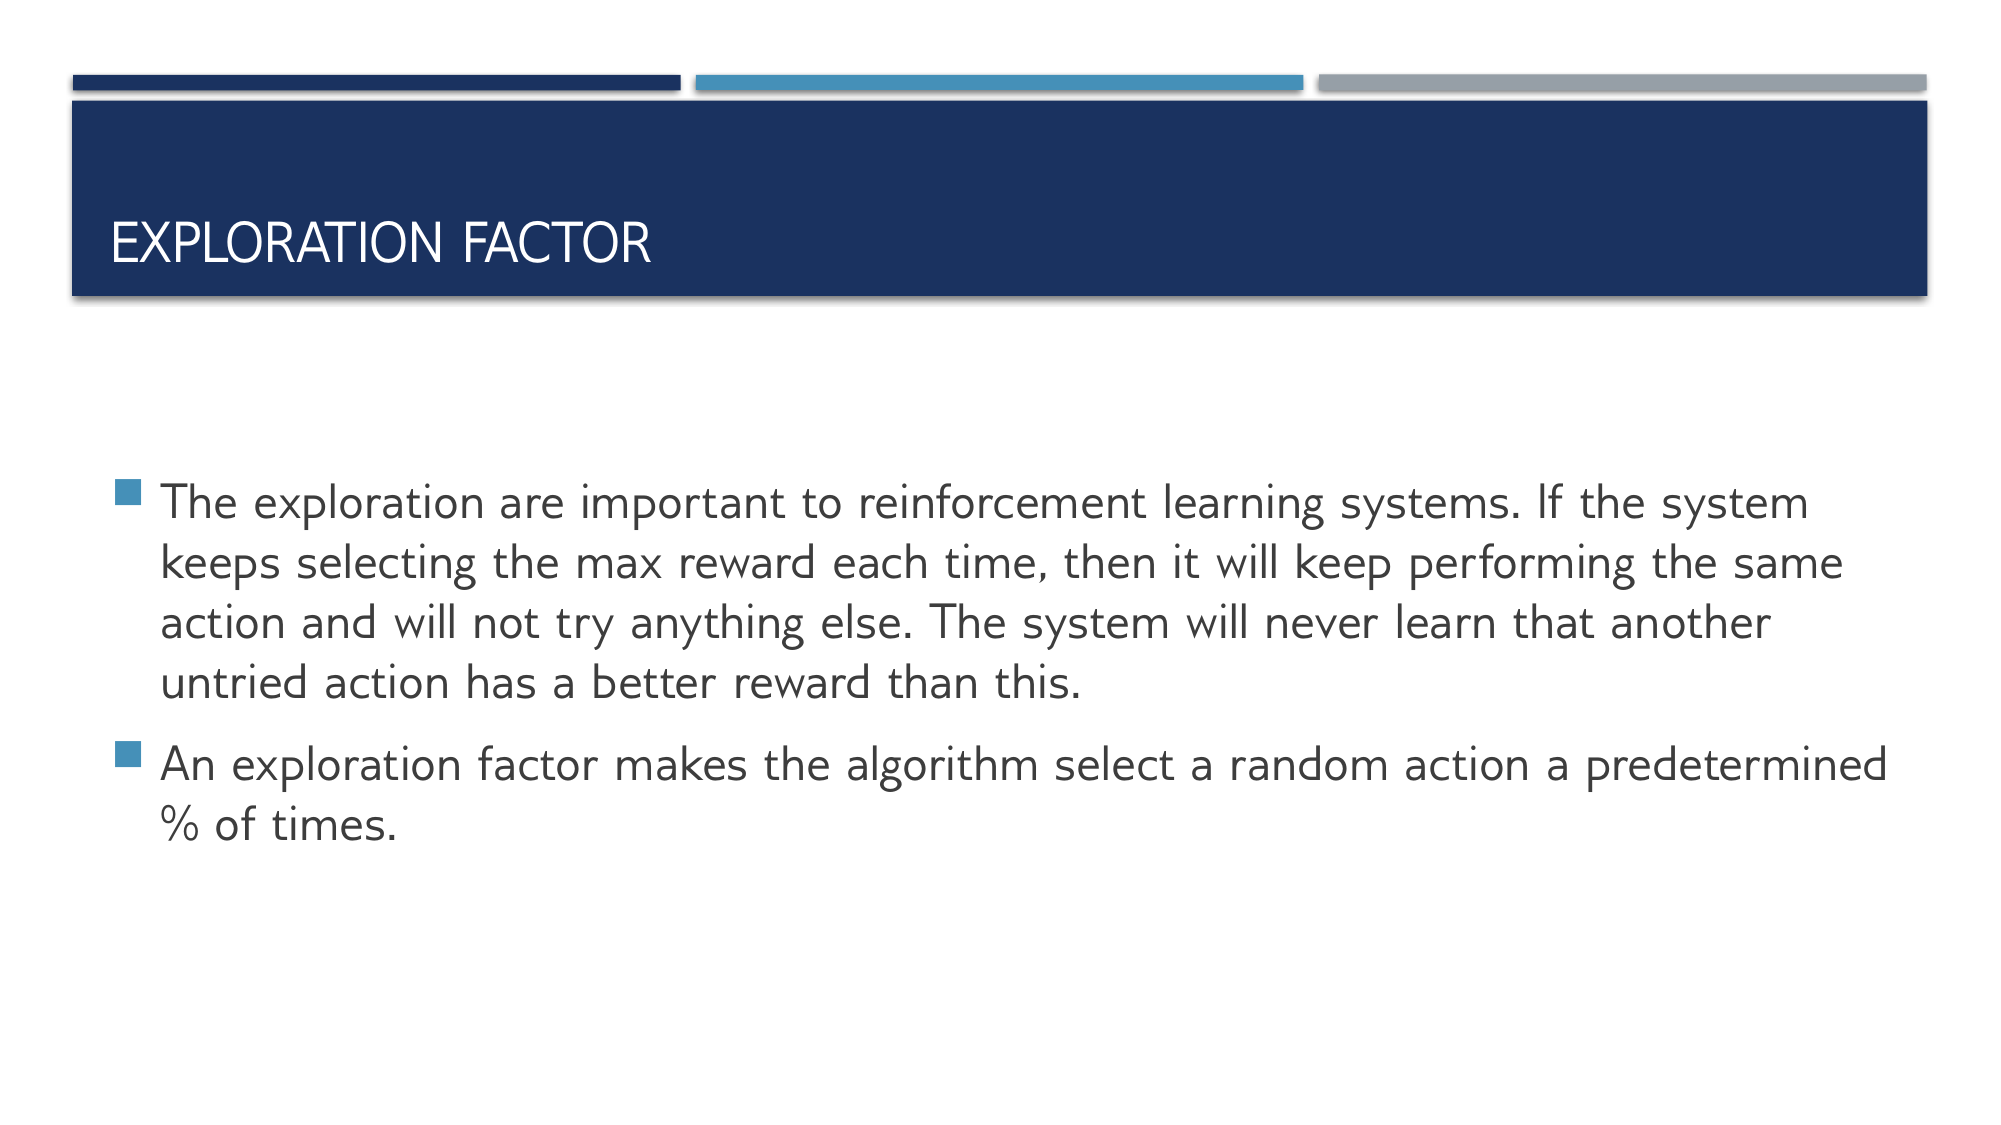

# Exploration factor
The exploration are important to reinforcement learning systems. If the system keeps selecting the max reward each time, then it will keep performing the same action and will not try anything else. The system will never learn that another untried action has a better reward than this.
An exploration factor makes the algorithm select a random action a predetermined % of times.